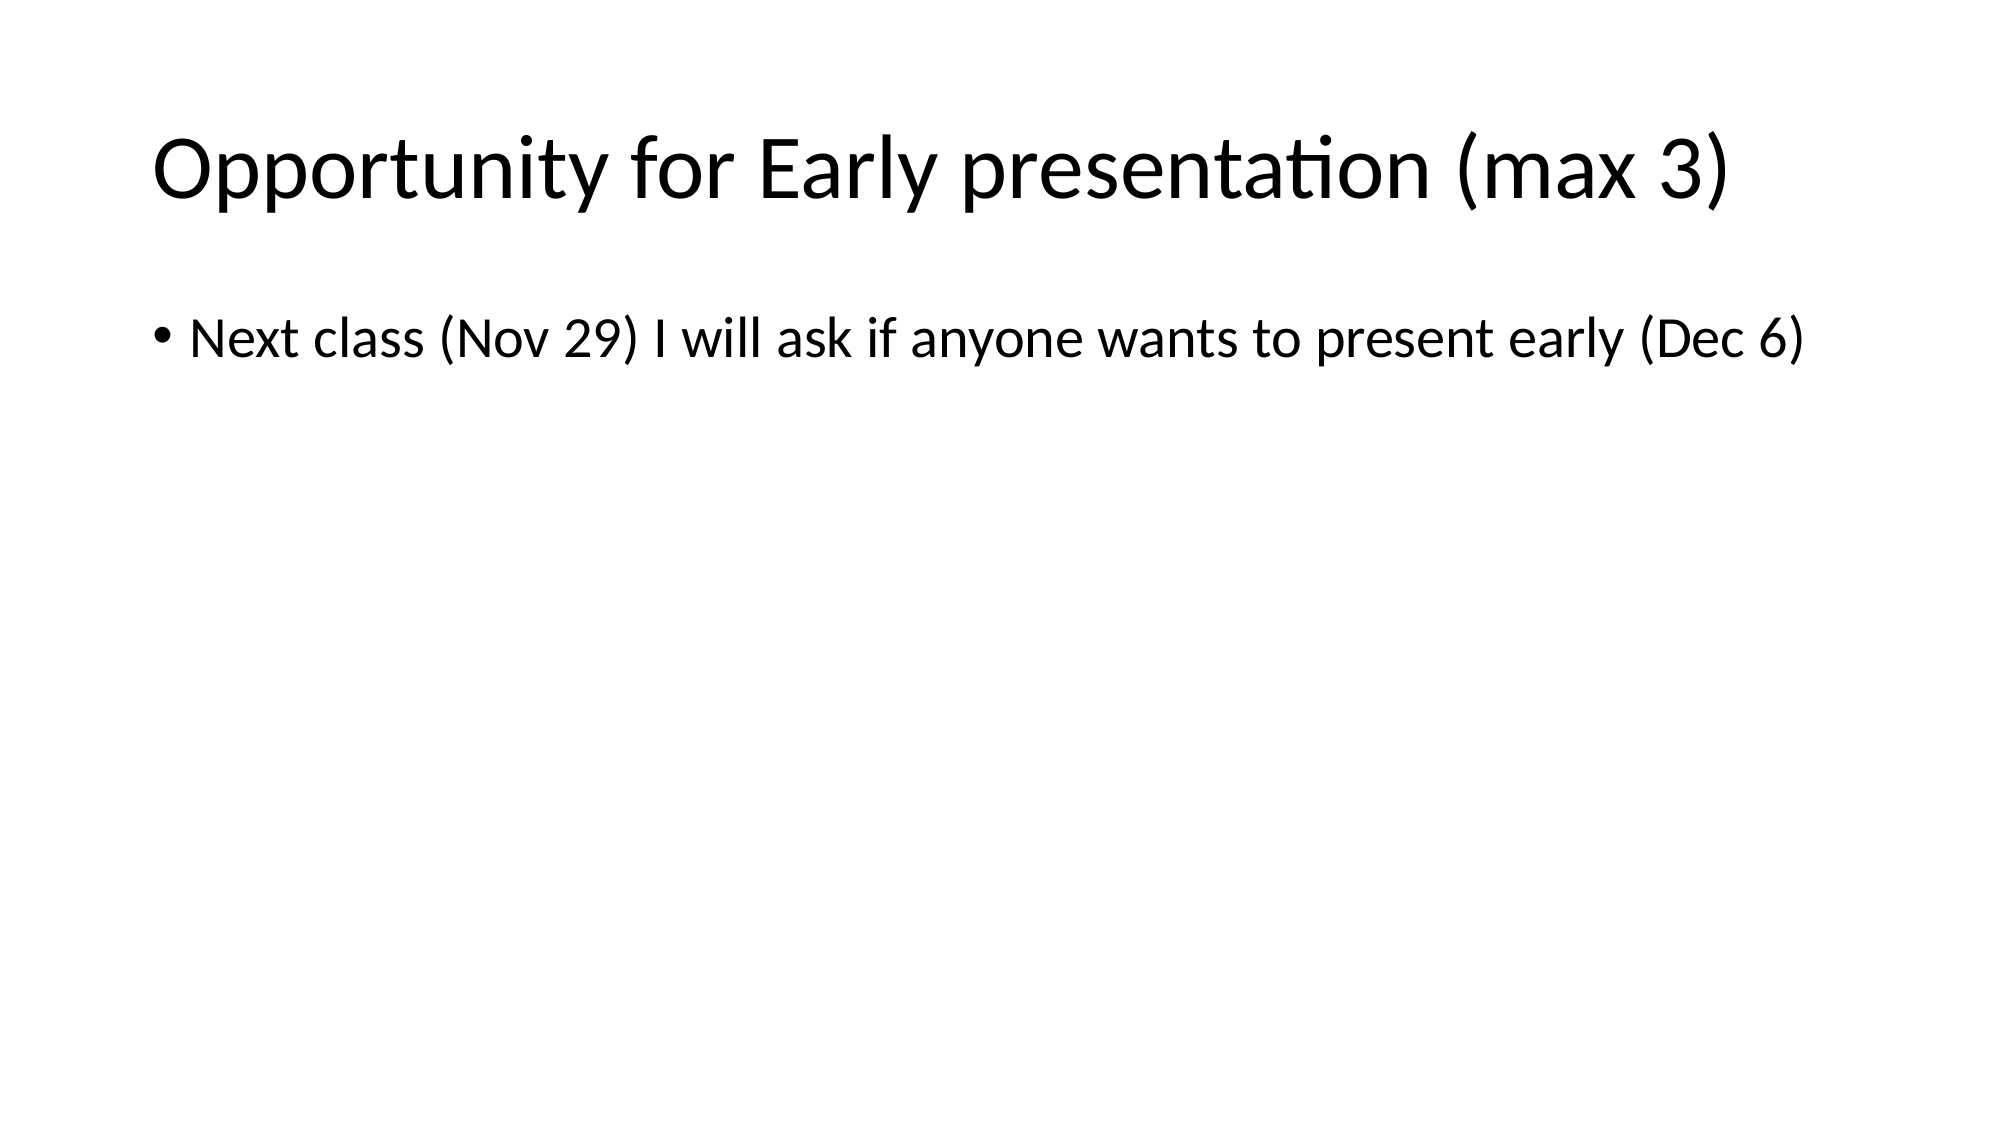

# Opportunity for Early presentation (max 3)
Next class (Nov 29) I will ask if anyone wants to present early (Dec 6)